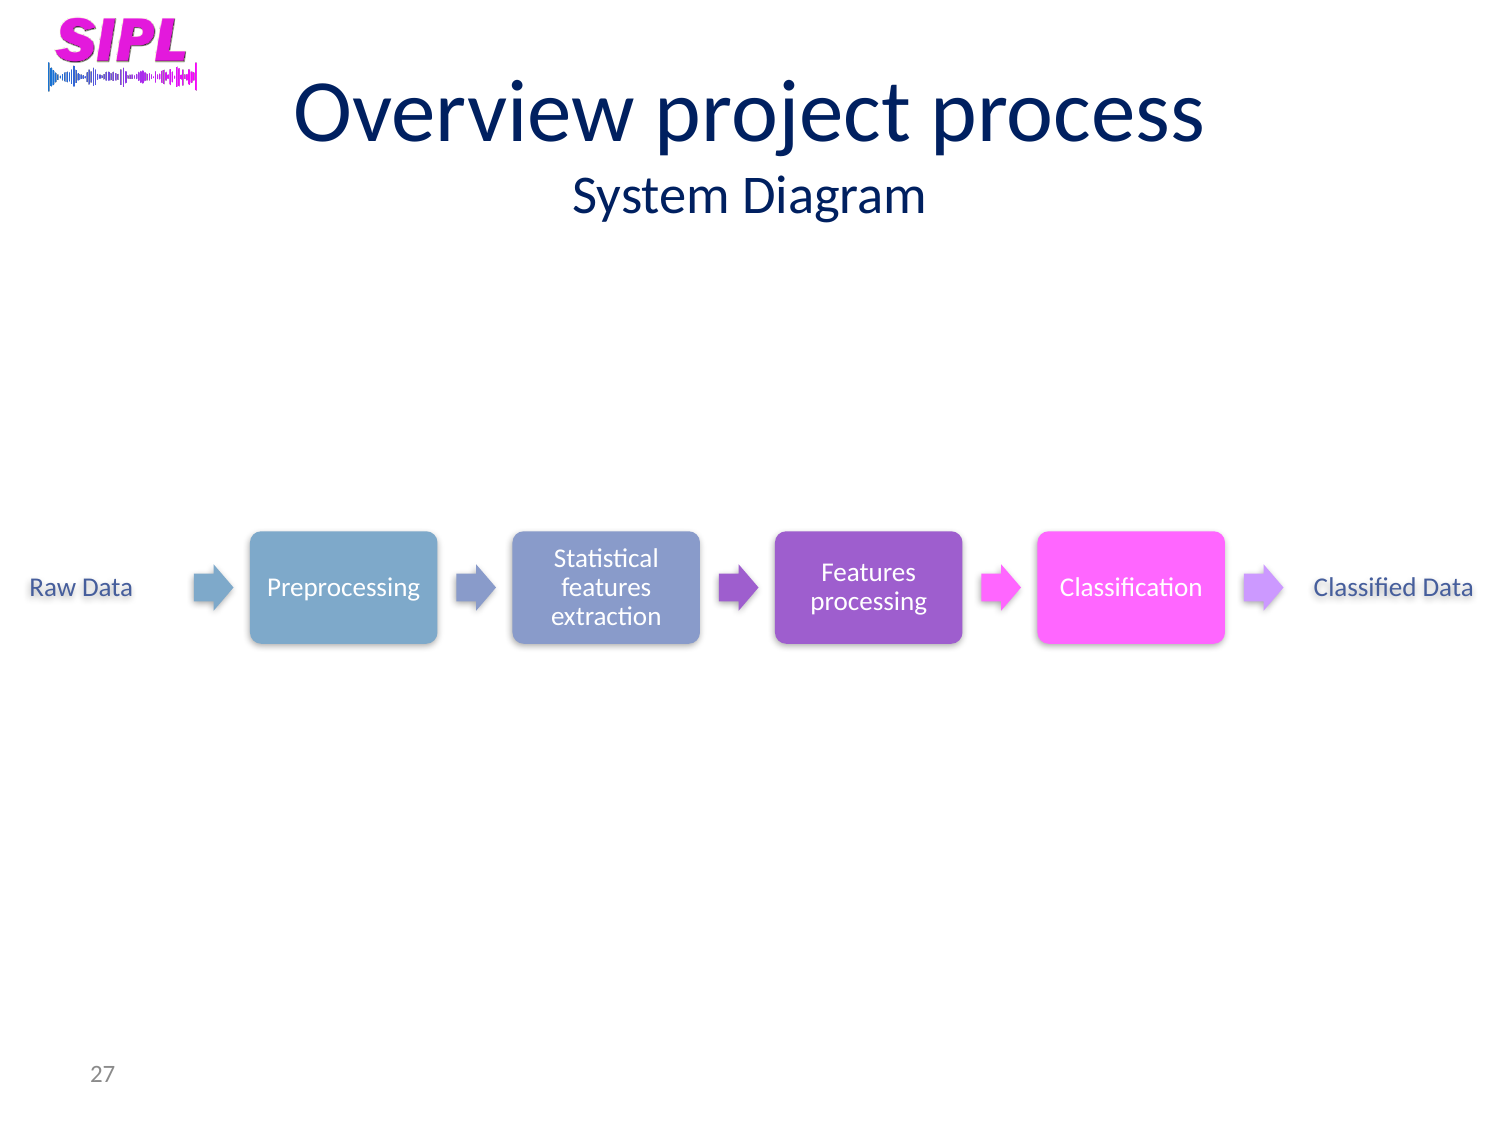

# Overview project process System Diagram
Raw Data
Preprocessing
Statistical features extraction
Features processing
Classification
Classified Data

27